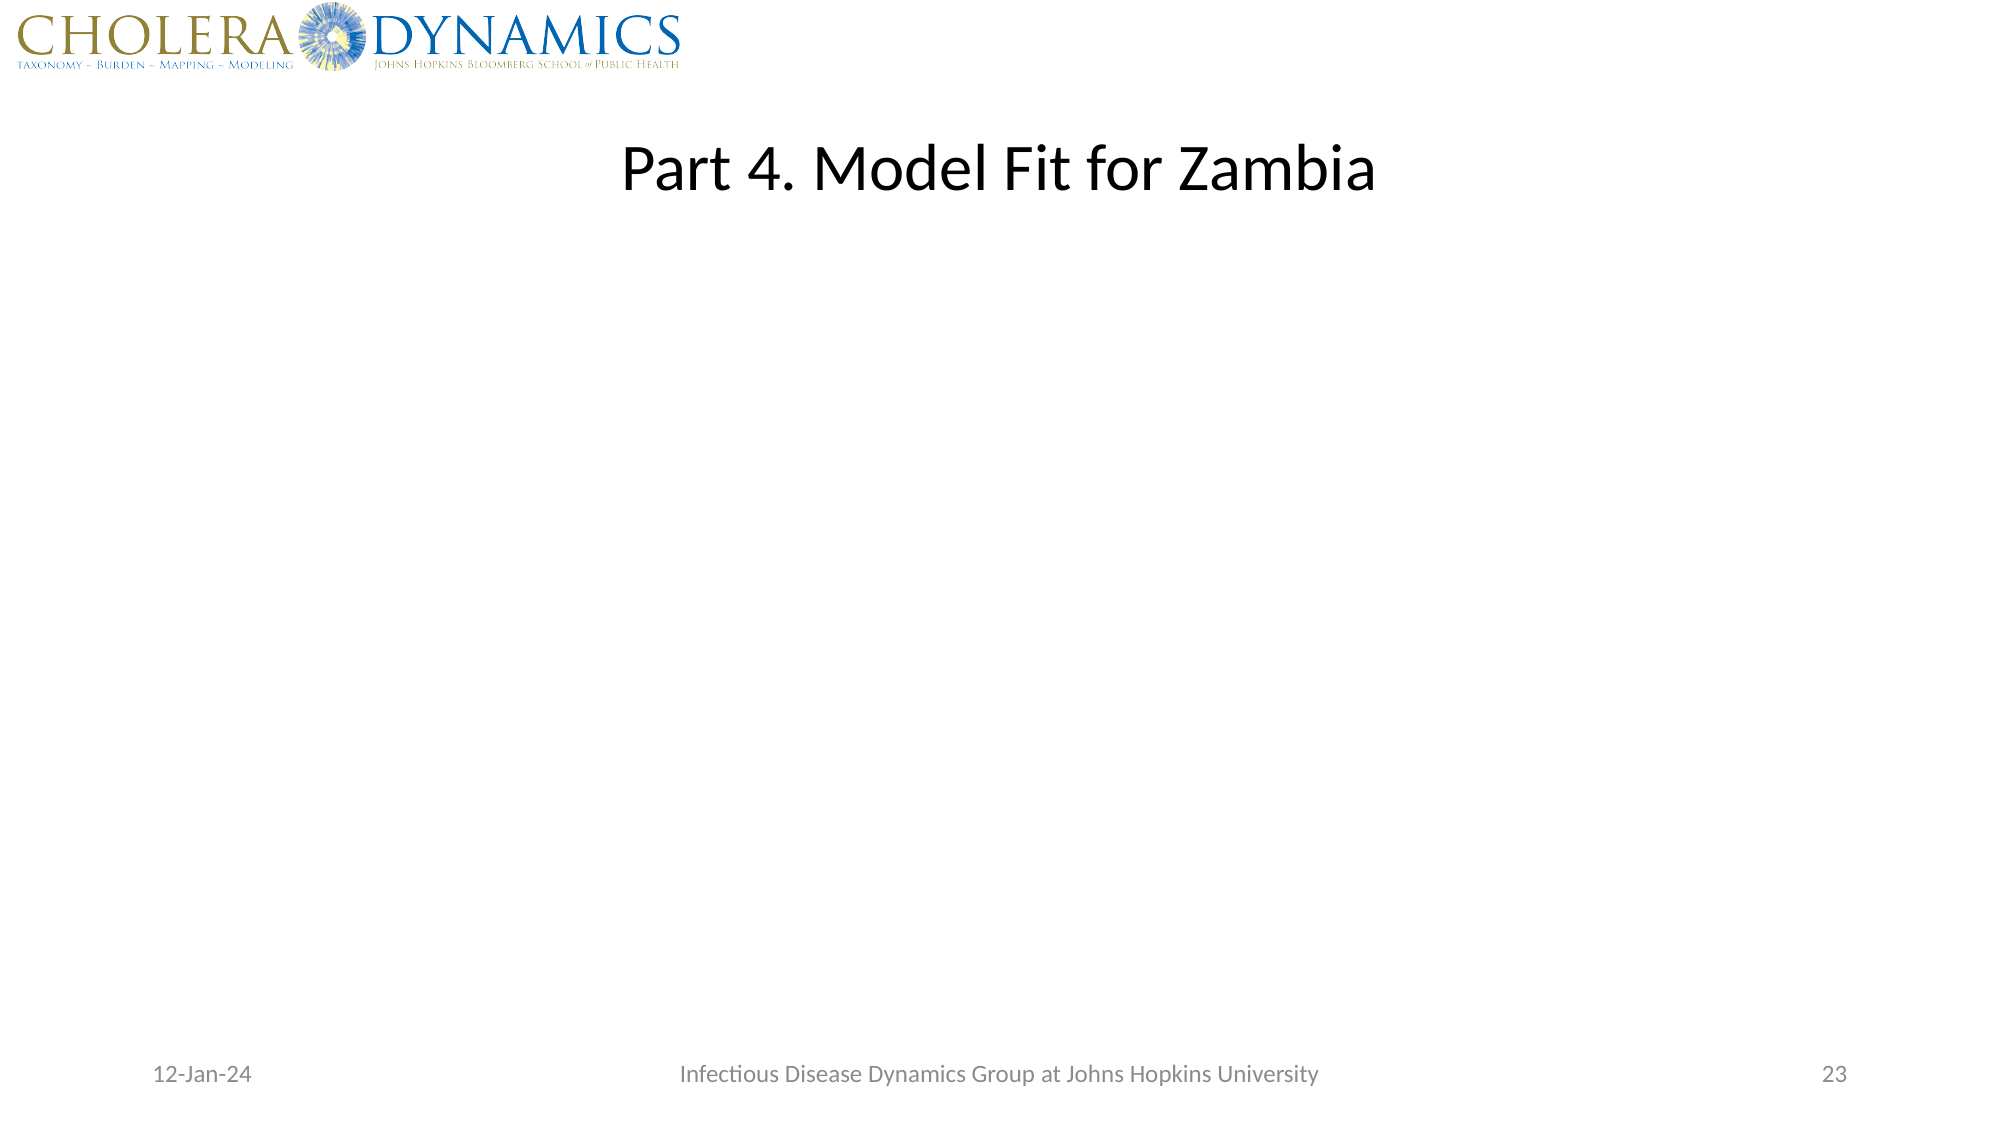

# Part 4. Model Fit for Zambia
12-Jan-24
Infectious Disease Dynamics Group at Johns Hopkins University
23